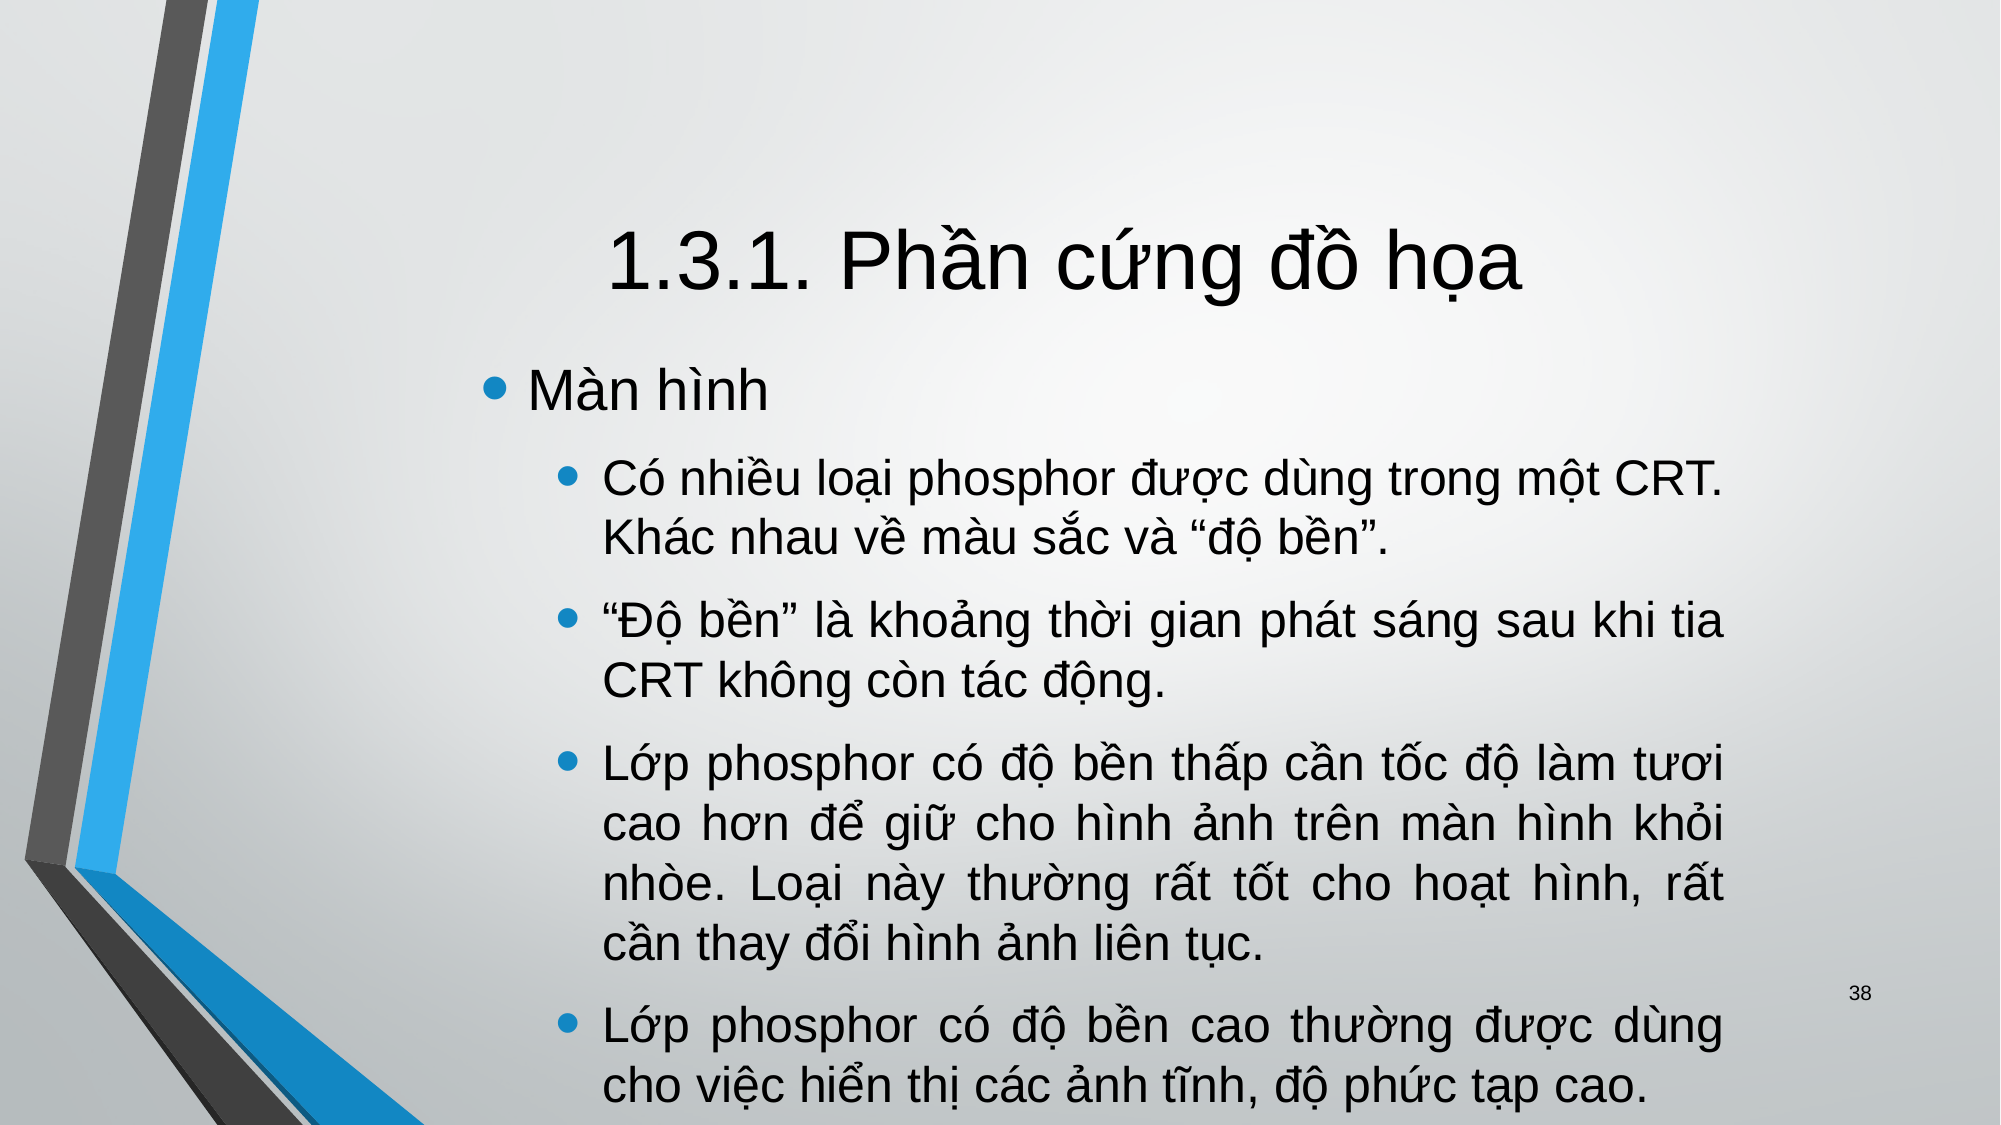

# 1.3.1. Phần cứng đồ họa
Màn hình
Có nhiều loại phosphor được dùng trong một CRT. Khác nhau về màu sắc và “độ bền”.
“Độ bền” là khoảng thời gian phát sáng sau khi tia CRT không còn tác động.
Lớp phosphor có độ bền thấp cần tốc độ làm tươi cao hơn để giữ cho hình ảnh trên màn hình khỏi nhòe. Loại này thường rất tốt cho hoạt hình, rất cần thay đổi hình ảnh liên tục.
Lớp phosphor có độ bền cao thường được dùng cho việc hiển thị các ảnh tĩnh, độ phức tạp cao.
38